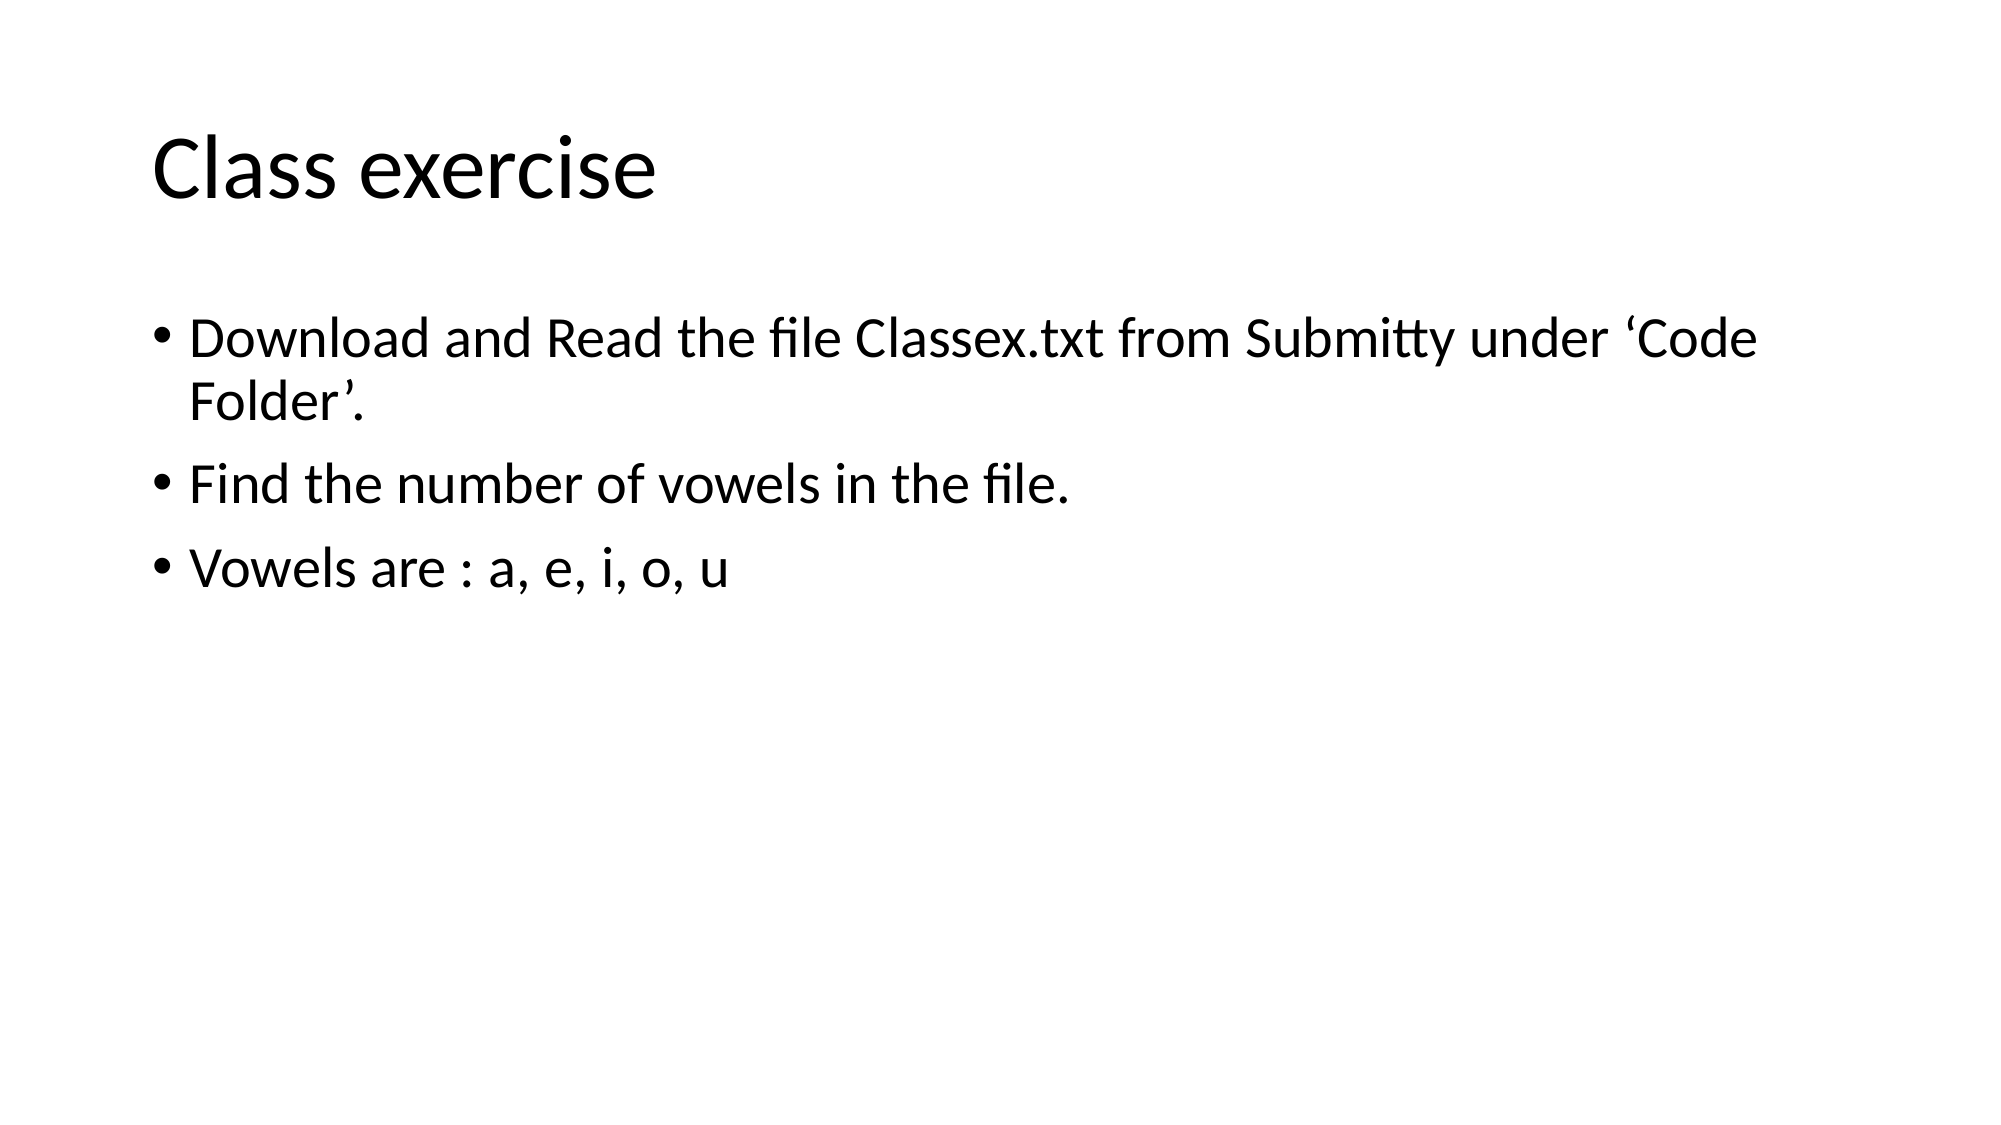

# Class exercise
Download and Read the file Classex.txt from Submitty under ‘Code Folder’.
Find the number of vowels in the file.
Vowels are : a, e, i, o, u